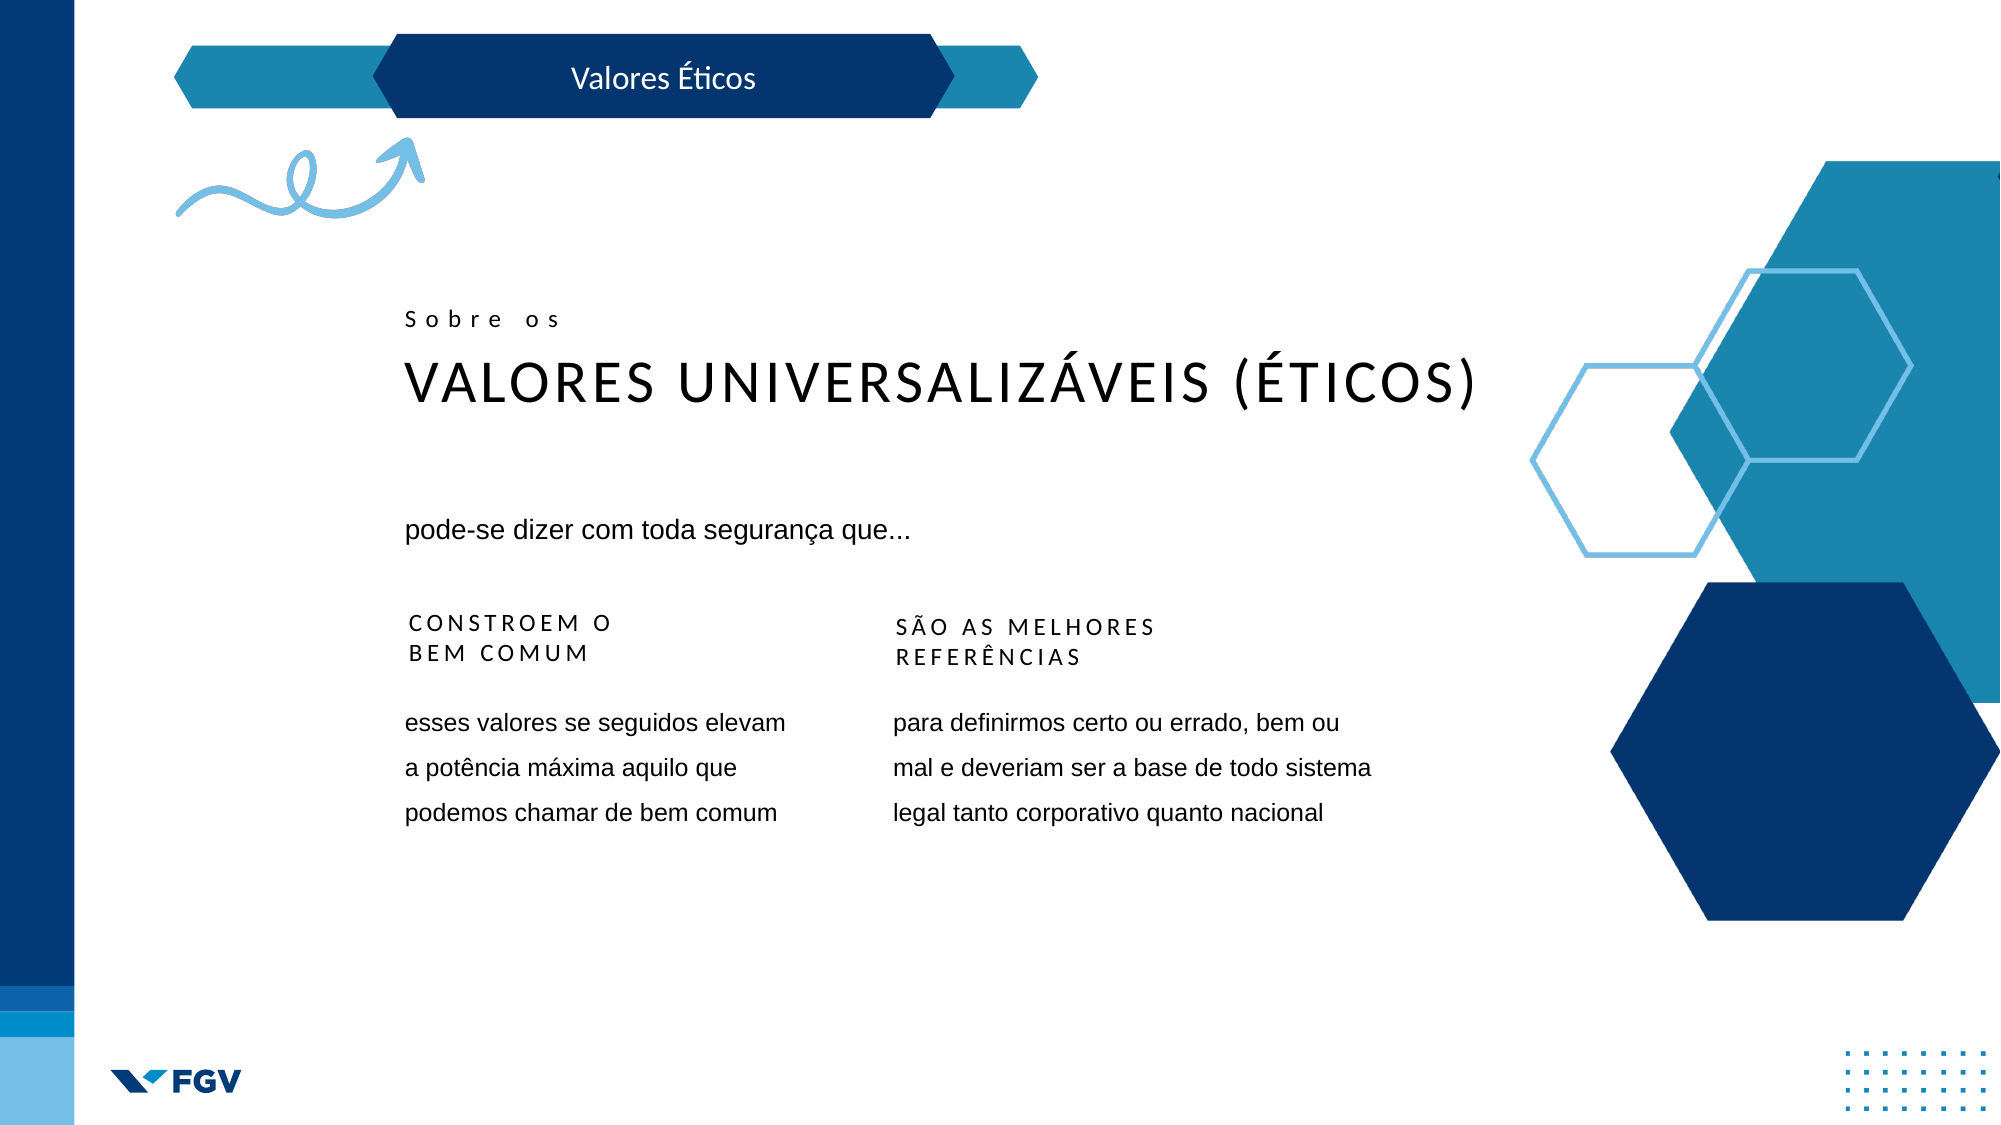

Valores Éticos

Sobre os
VALORES UNIVERSALIZÁVEIS (ÉTICOS)
pode-se dizer com toda segurança que...
02
01
CONSTROEM O
BEM COMUM
esses valores se seguidos elevam a potência máxima aquilo que podemos chamar de bem comum
SÃO AS MELHORES
REFERÊNCIAS
para definirmos certo ou errado, bem ou mal e deveriam ser a base de todo sistema legal tanto corporativo quanto nacional